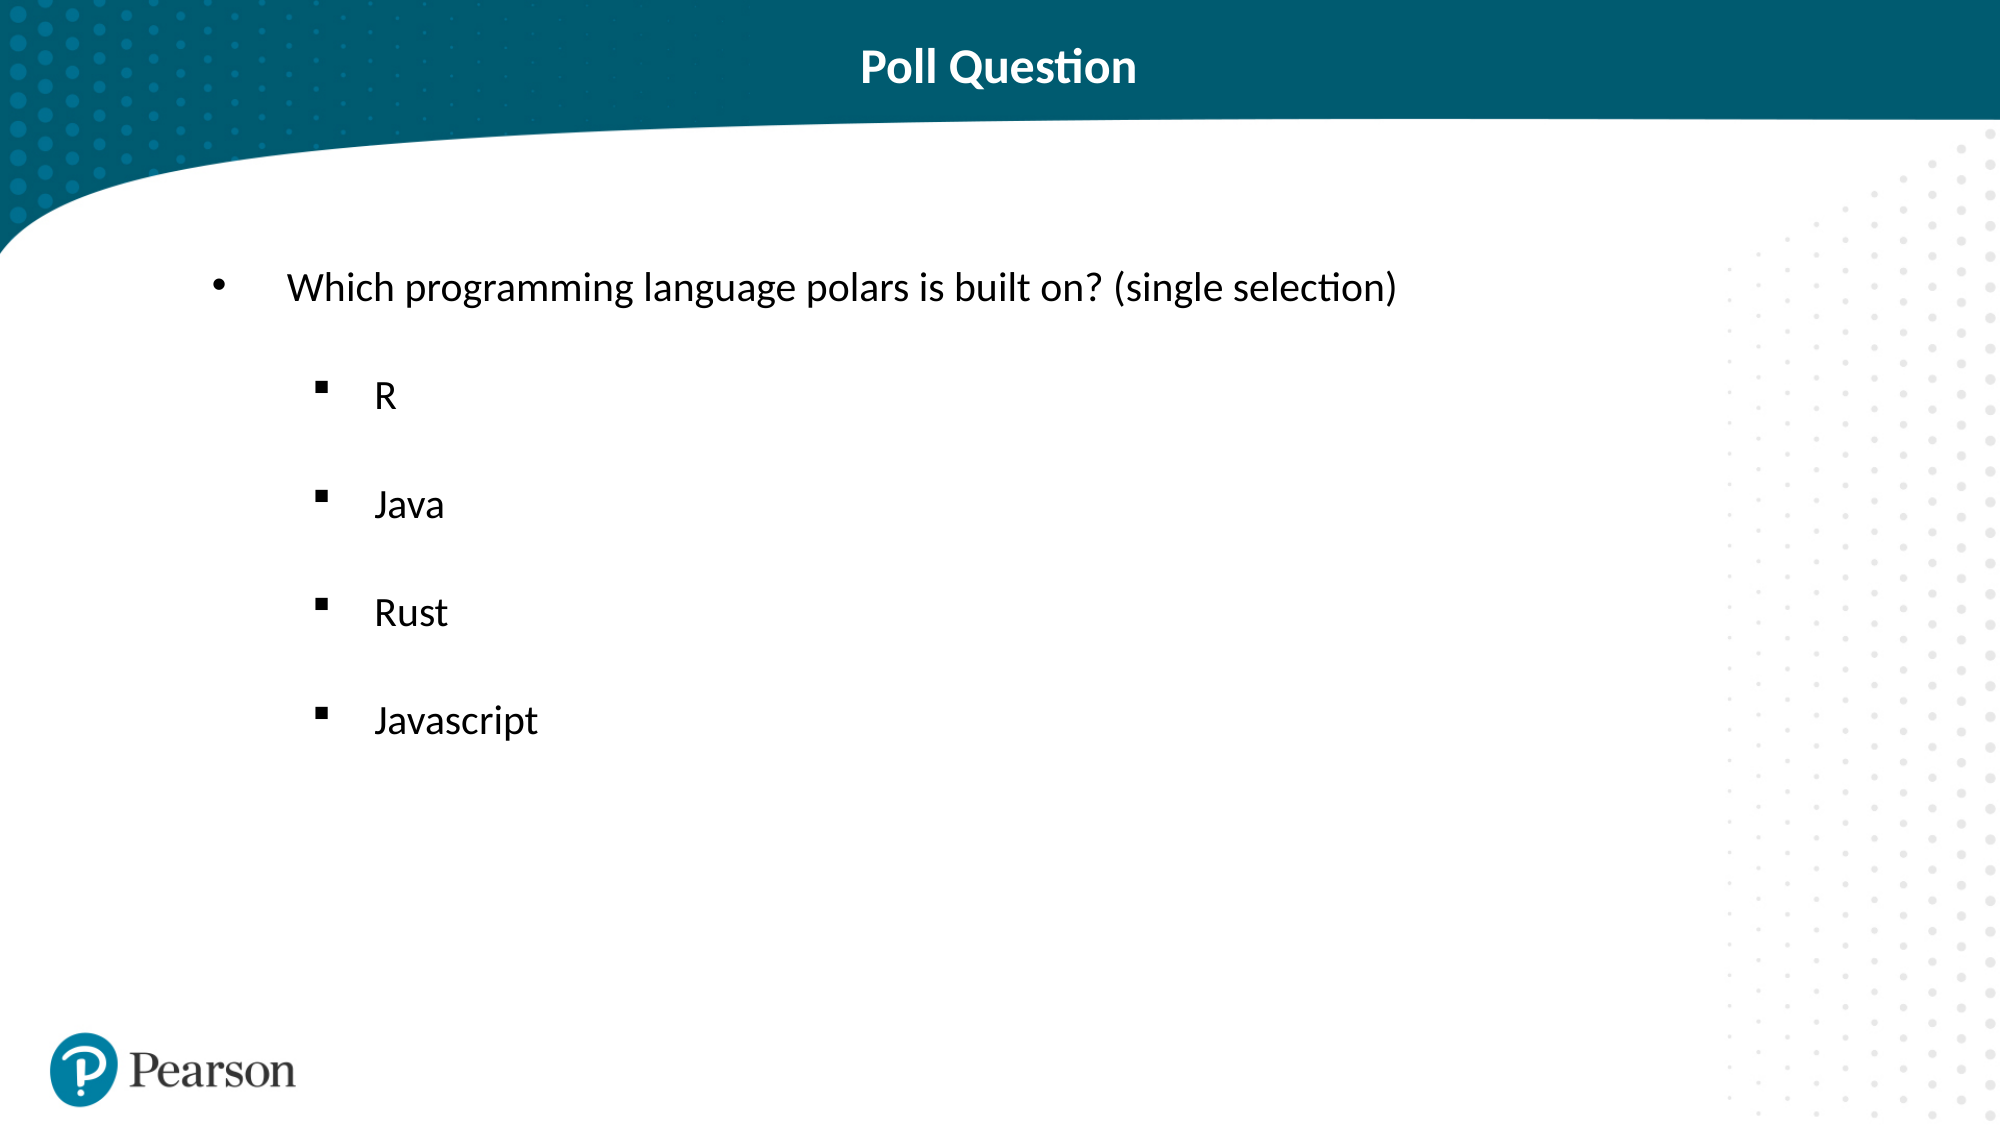

# Poll Question
Which programming language polars is built on? (single selection)
R
Java
Rust
Javascript